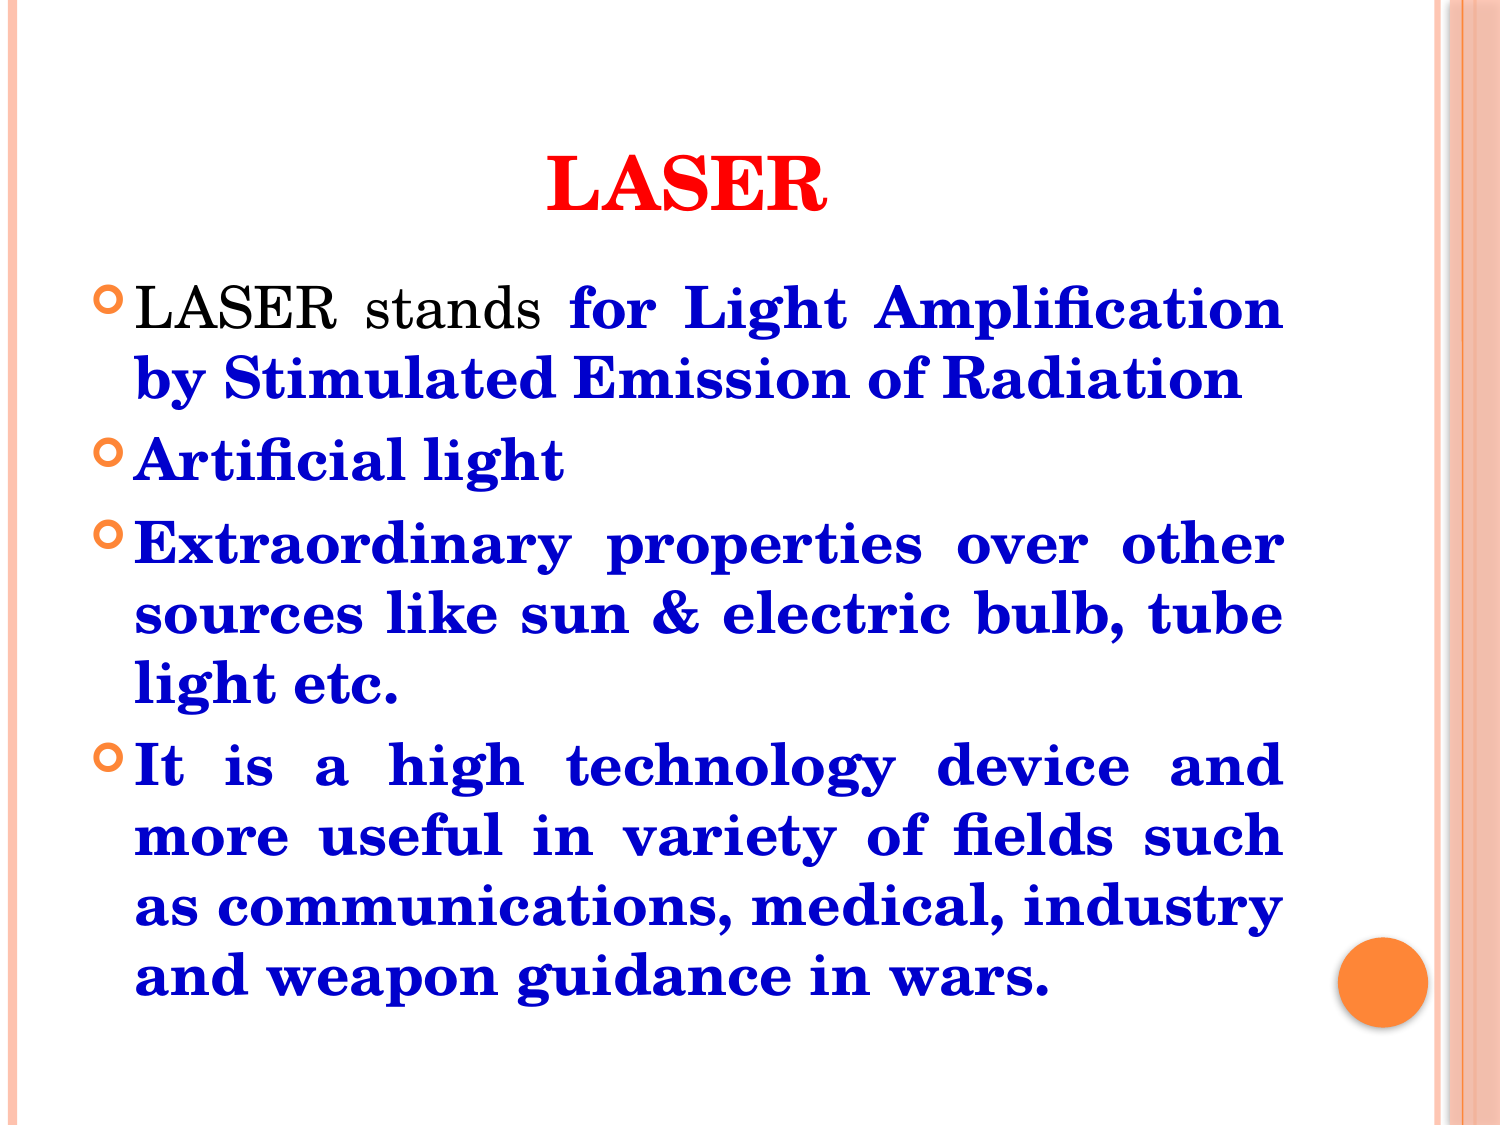

# Laser
LASER stands for Light Amplification by Stimulated Emission of Radiation
Artificial light
Extraordinary properties over other sources like sun & electric bulb, tube light etc.
It is a high technology device and more useful in variety of fields such as communications, medical, industry and weapon guidance in wars.